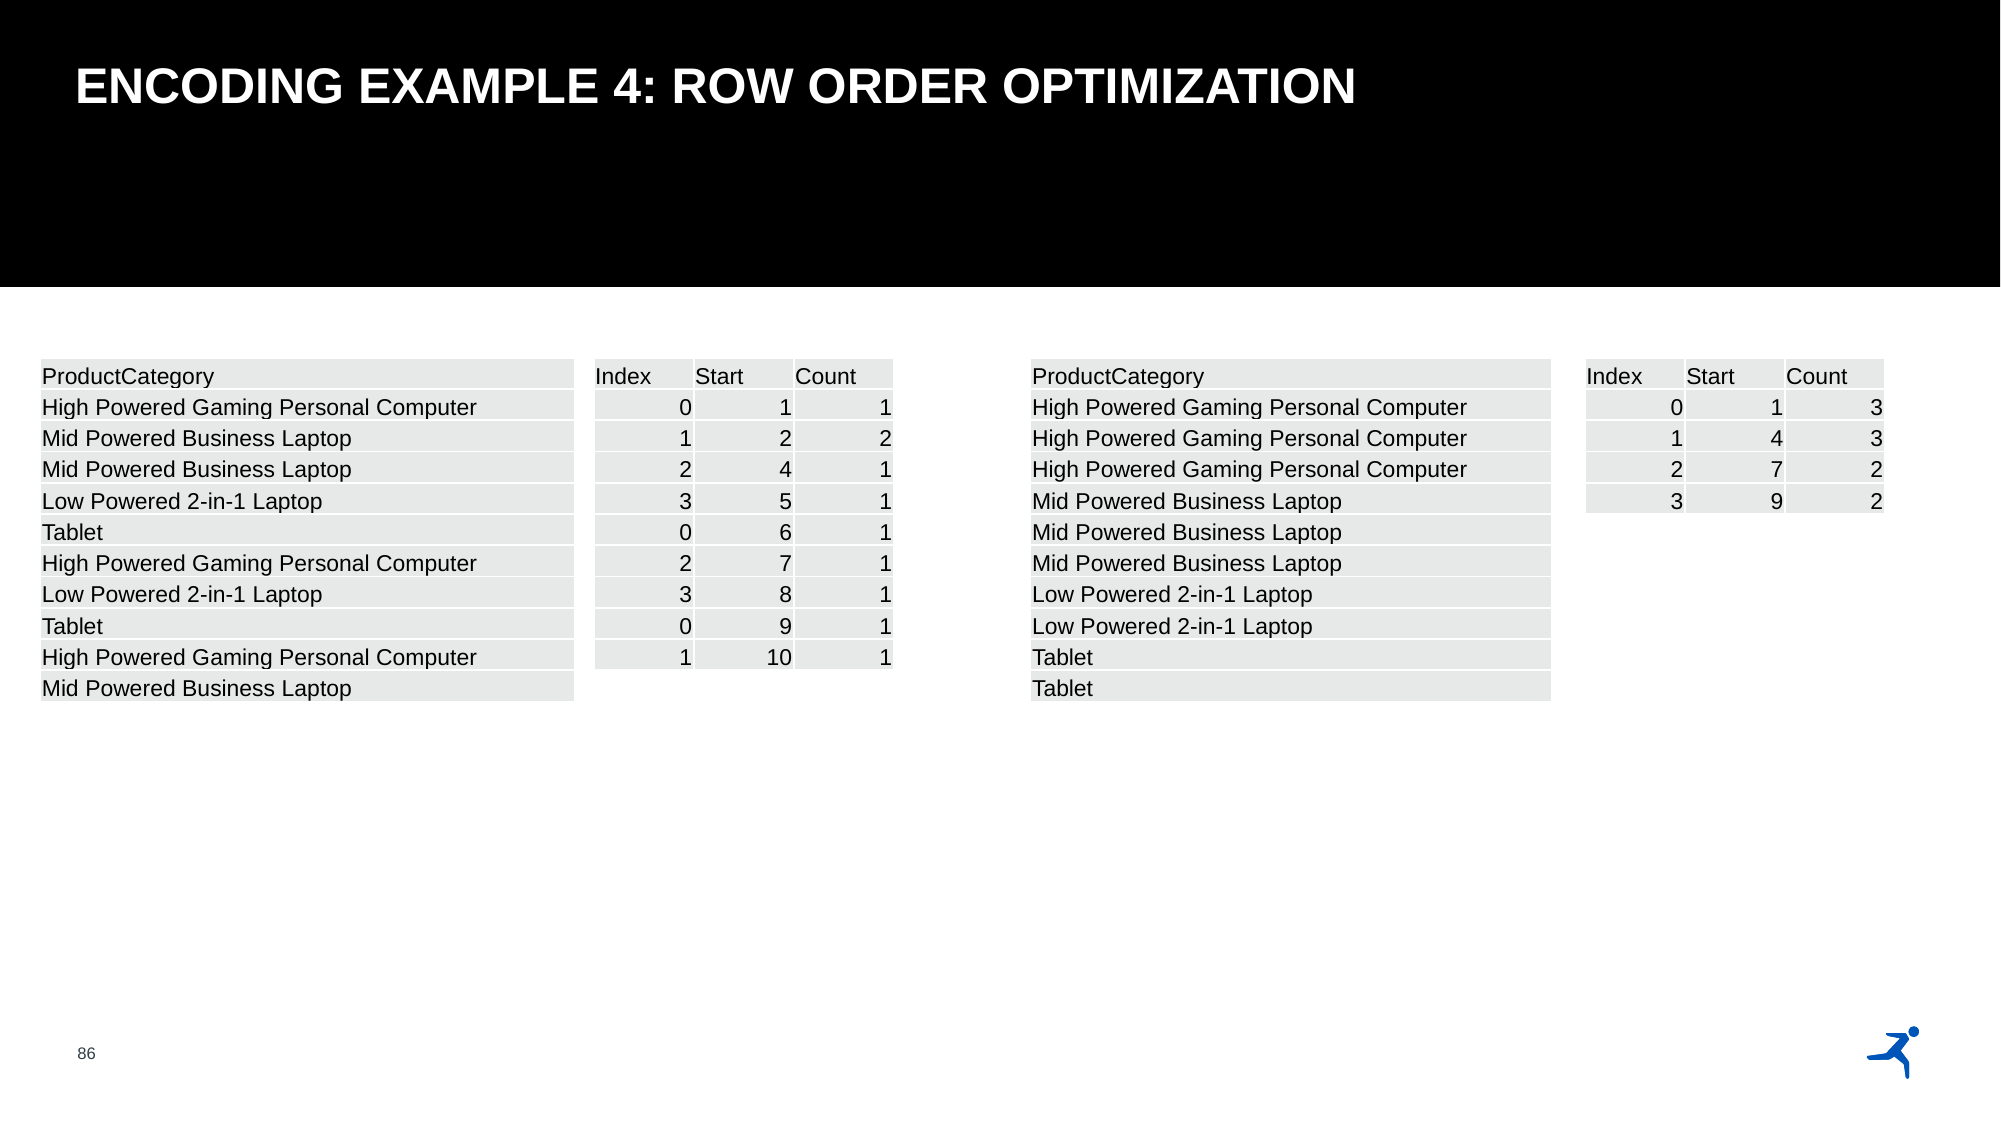

© 2021 Microsoft. All rights reserved.
# Encoding Example 4: Row Order Optimization
| ProductCategory |
| --- |
| High Powered Gaming Personal Computer |
| Mid Powered Business Laptop |
| Mid Powered Business Laptop |
| Low Powered 2-in-1 Laptop |
| Tablet |
| High Powered Gaming Personal Computer |
| Low Powered 2-in-1 Laptop |
| Tablet |
| High Powered Gaming Personal Computer |
| Mid Powered Business Laptop |
| Index | Start | Count |
| --- | --- | --- |
| 0 | 1 | 1 |
| 1 | 2 | 2 |
| 2 | 4 | 1 |
| 3 | 5 | 1 |
| 0 | 6 | 1 |
| 2 | 7 | 1 |
| 3 | 8 | 1 |
| 0 | 9 | 1 |
| 1 | 10 | 1 |
| ProductCategory |
| --- |
| High Powered Gaming Personal Computer |
| High Powered Gaming Personal Computer |
| High Powered Gaming Personal Computer |
| Mid Powered Business Laptop |
| Mid Powered Business Laptop |
| Mid Powered Business Laptop |
| Low Powered 2-in-1 Laptop |
| Low Powered 2-in-1 Laptop |
| Tablet |
| Tablet |
| Index | Start | Count |
| --- | --- | --- |
| 0 | 1 | 3 |
| 1 | 4 | 3 |
| 2 | 7 | 2 |
| 3 | 9 | 2 |